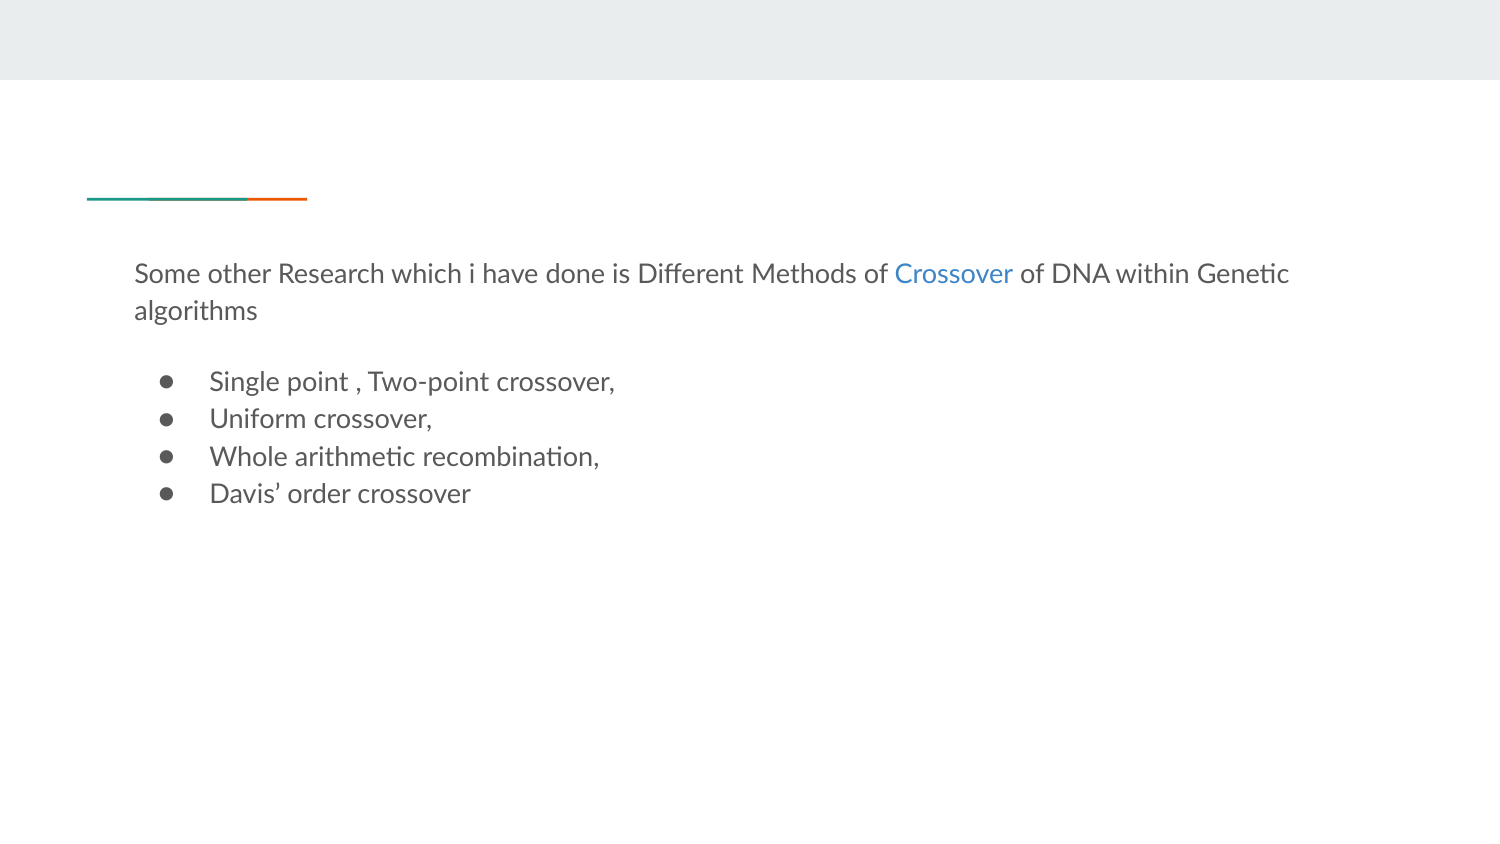

Some other Research which i have done is Different Methods of Crossover of DNA within Genetic algorithms
Single point , Two-point crossover,
Uniform crossover,
Whole arithmetic recombination,
Davis’ order crossover